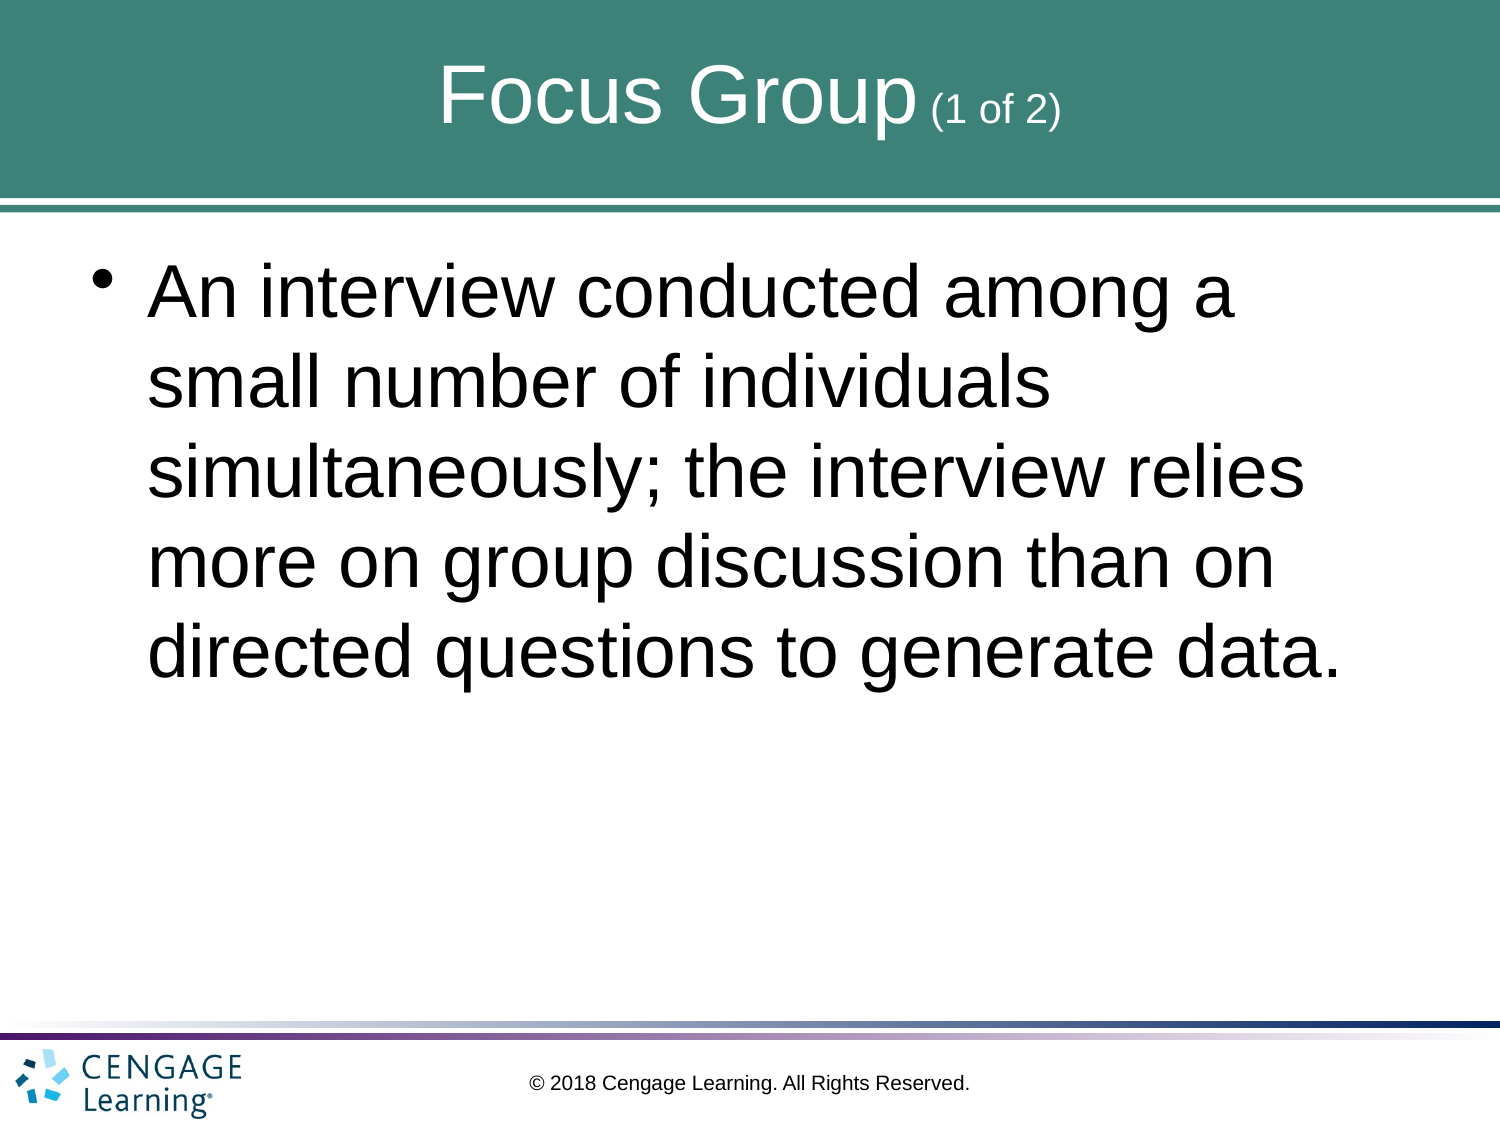

# Focus Group (1 of 2)
An interview conducted among a small number of individuals simultaneously; the interview relies more on group discussion than on directed questions to generate data.